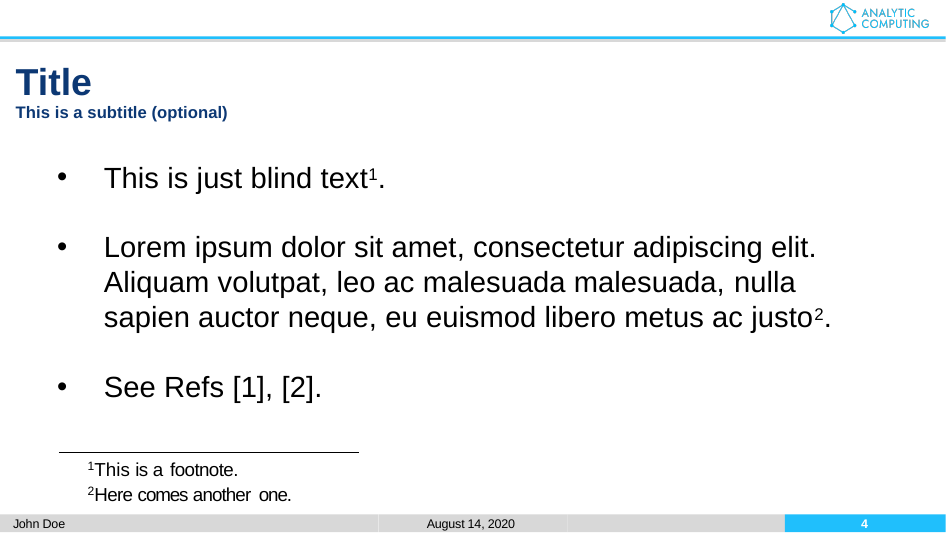

# Title
This is a subtitle (optional)

This is just blind text1.

Lorem ipsum dolor sit amet, consectetur adipiscing elit. Aliquam volutpat, leo ac malesuada malesuada, nulla sapien auctor neque, eu euismod libero metus ac justo2.

See Refs [1], [2].

1This is a footnote.
2Here comes another one.